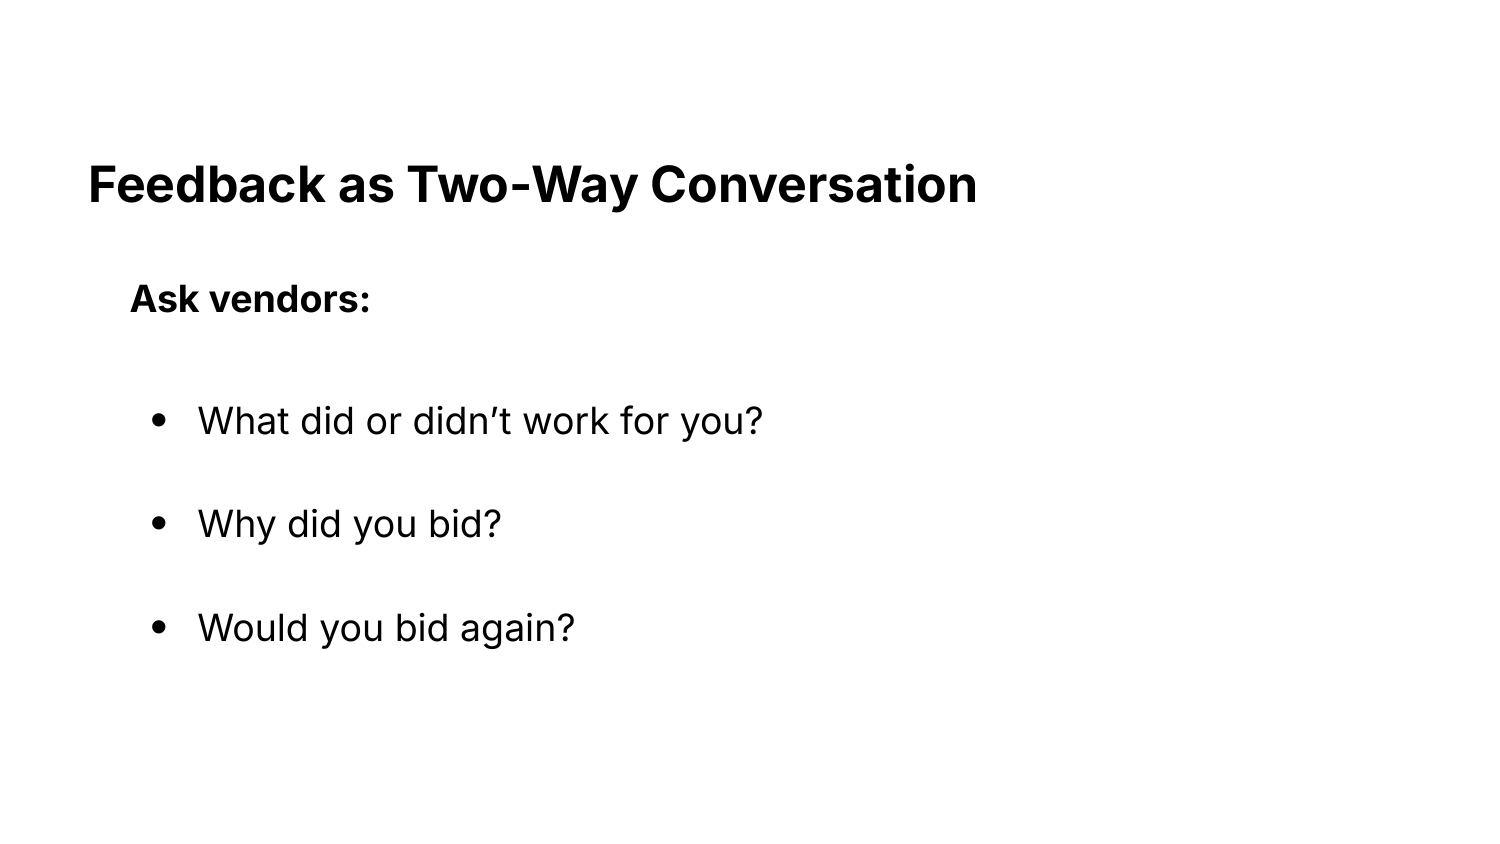

Feedback as Two-Way Conversation
Ask vendors:
What did or didn’t work for you?
Why did you bid?
Would you bid again?